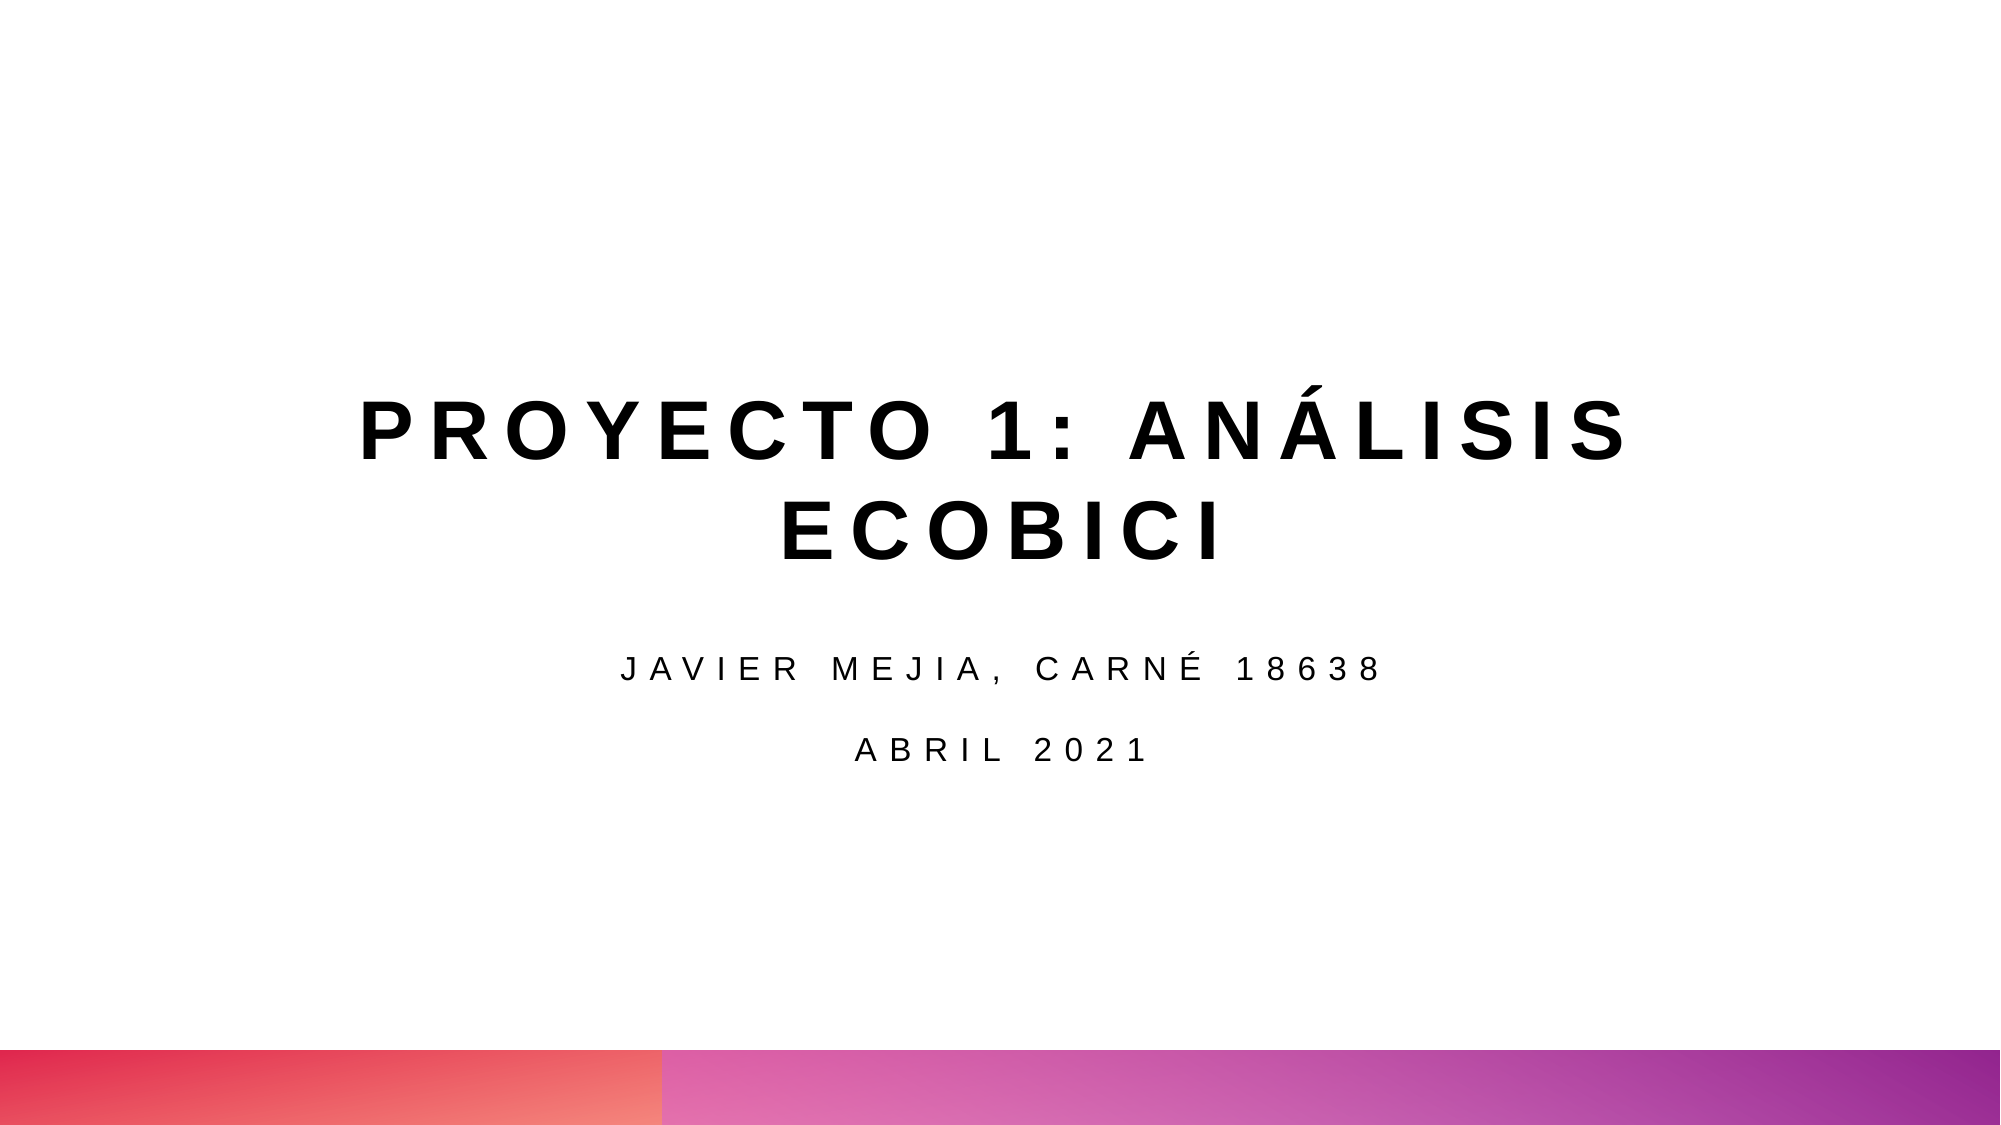

# Proyecto 1: Análisis ecobici
Javier Mejia, carné 18638
Abril 2021